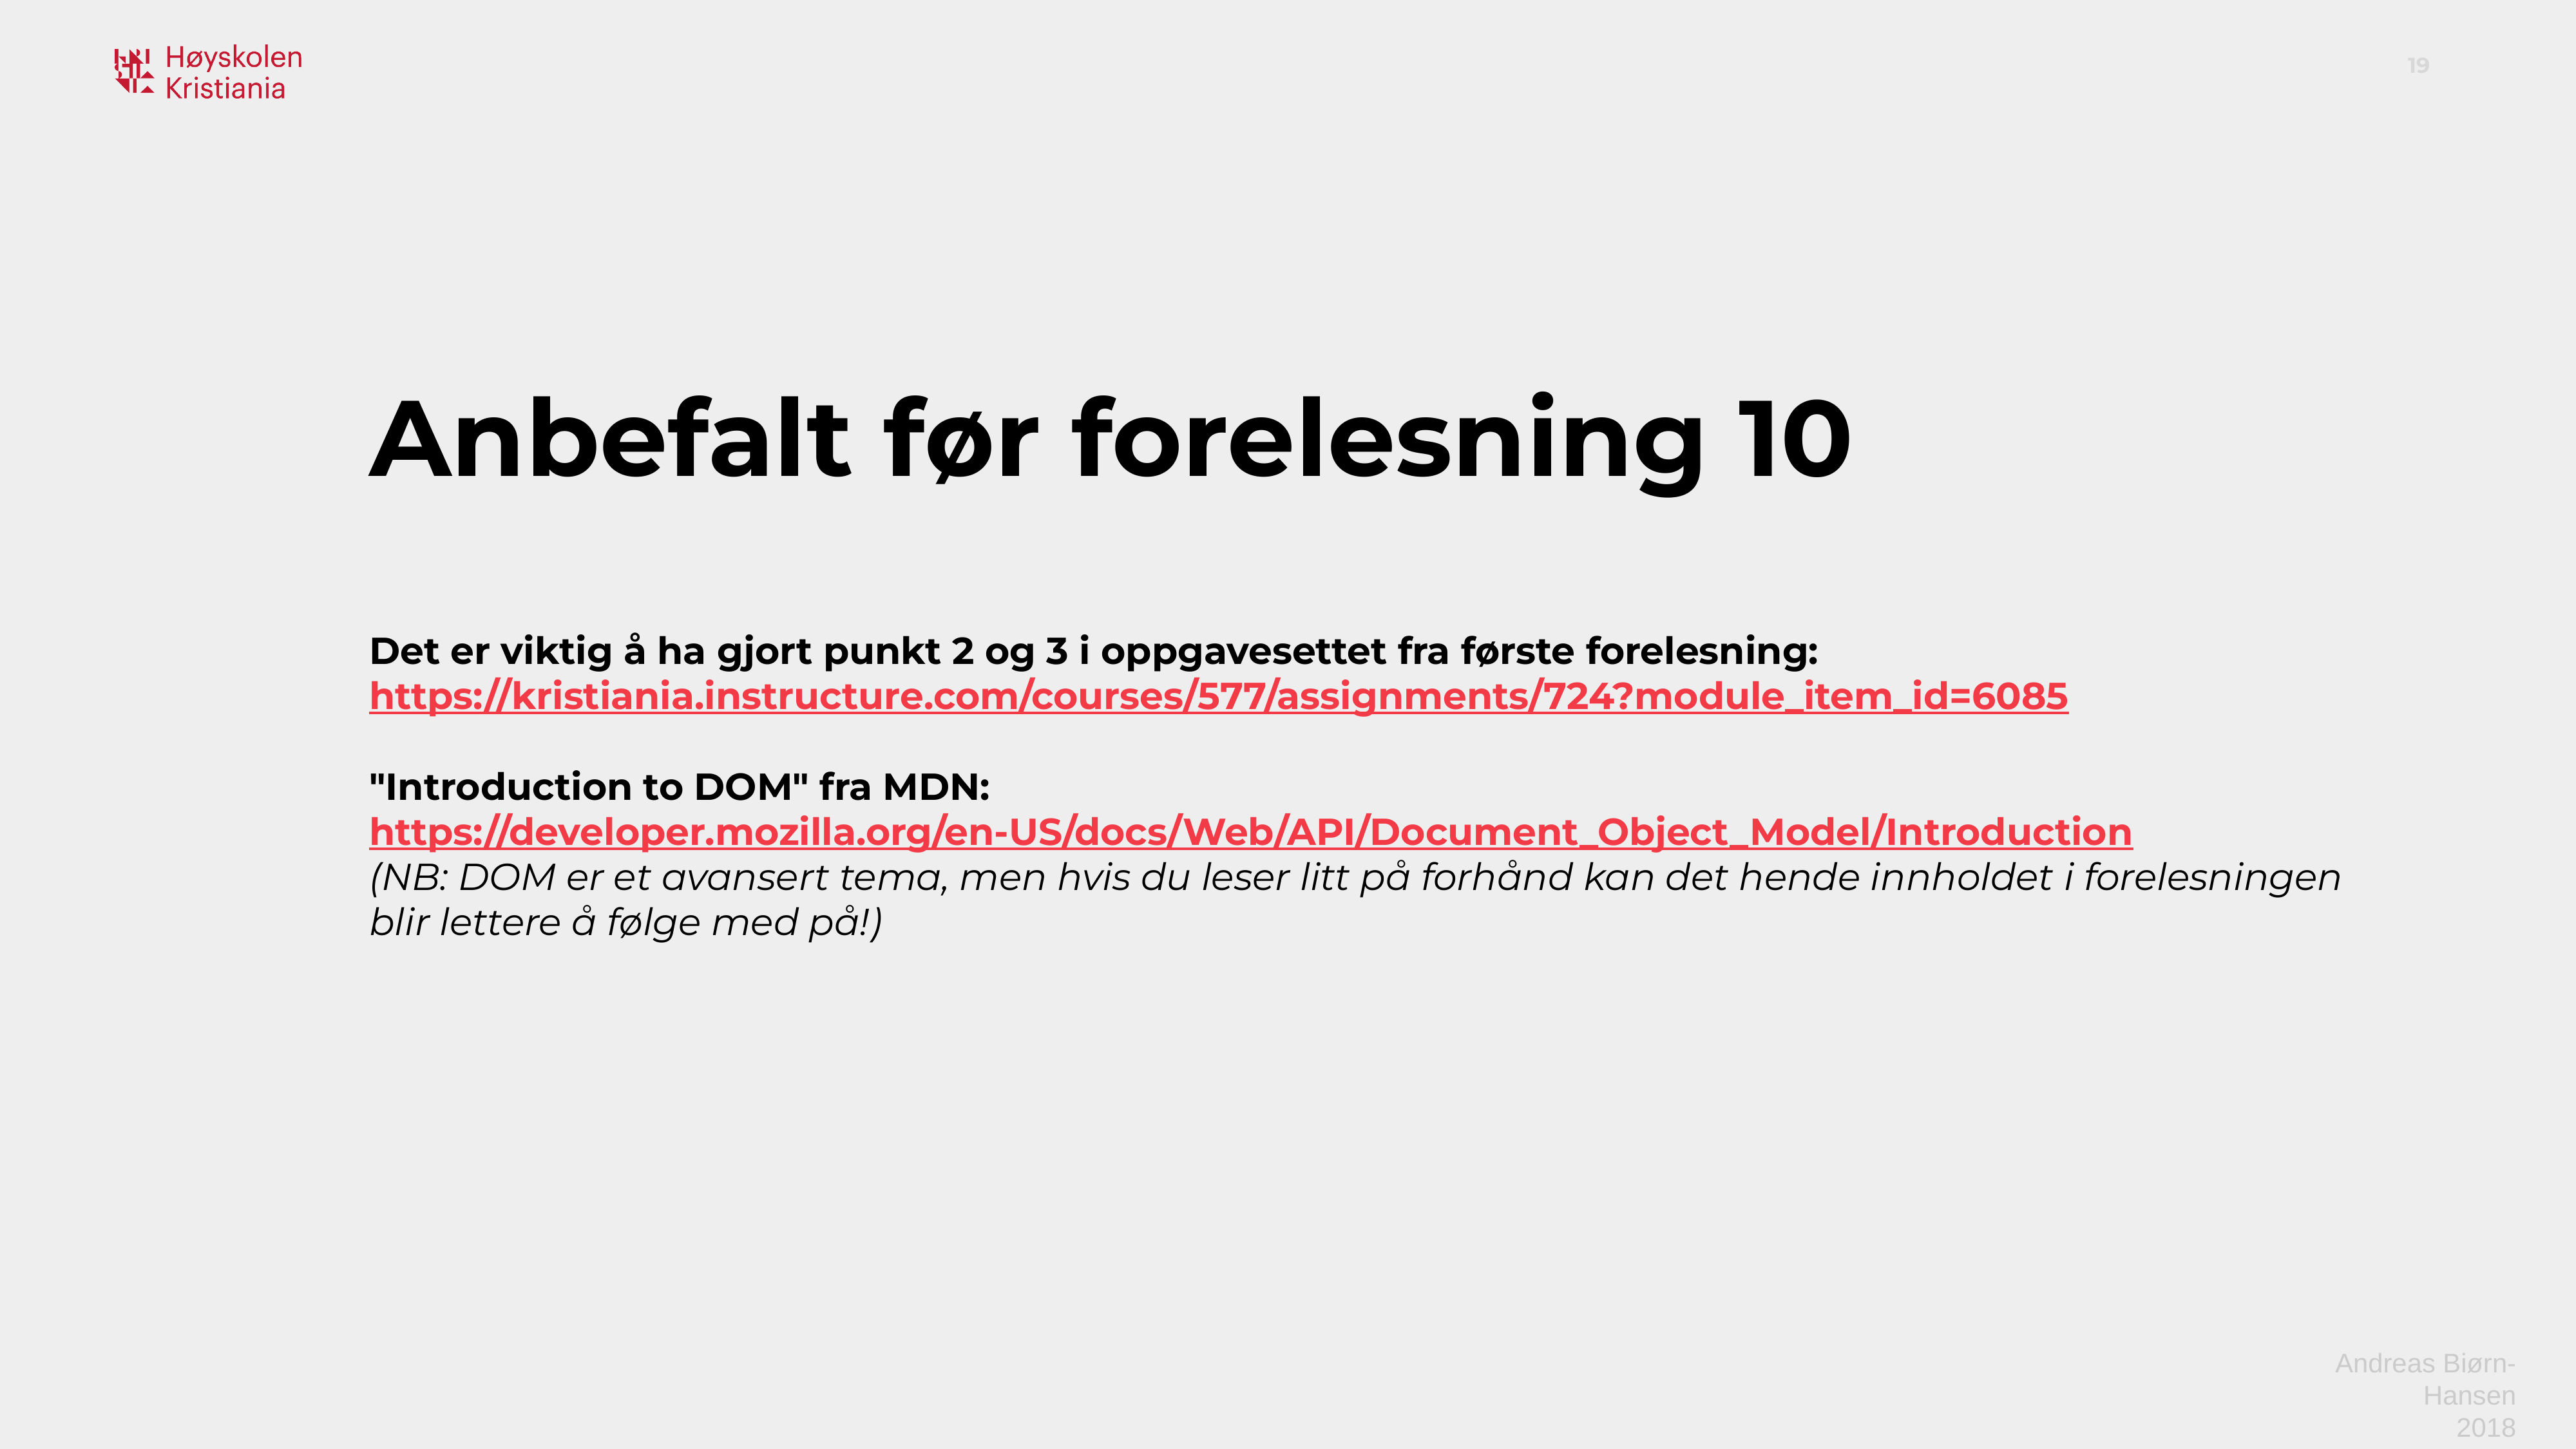

Anbefalt før forelesning 10

Det er viktig å ha gjort punkt 2 og 3 i oppgavesettet fra første forelesning:
https://kristiania.instructure.com/courses/577/assignments/724?module_item_id=6085

"Introduction to DOM" fra MDN:
https://developer.mozilla.org/en-US/docs/Web/API/Document_Object_Model/Introduction
(NB: DOM er et avansert tema, men hvis du leser litt på forhånd kan det hende innholdet i forelesningen blir lettere å følge med på!)